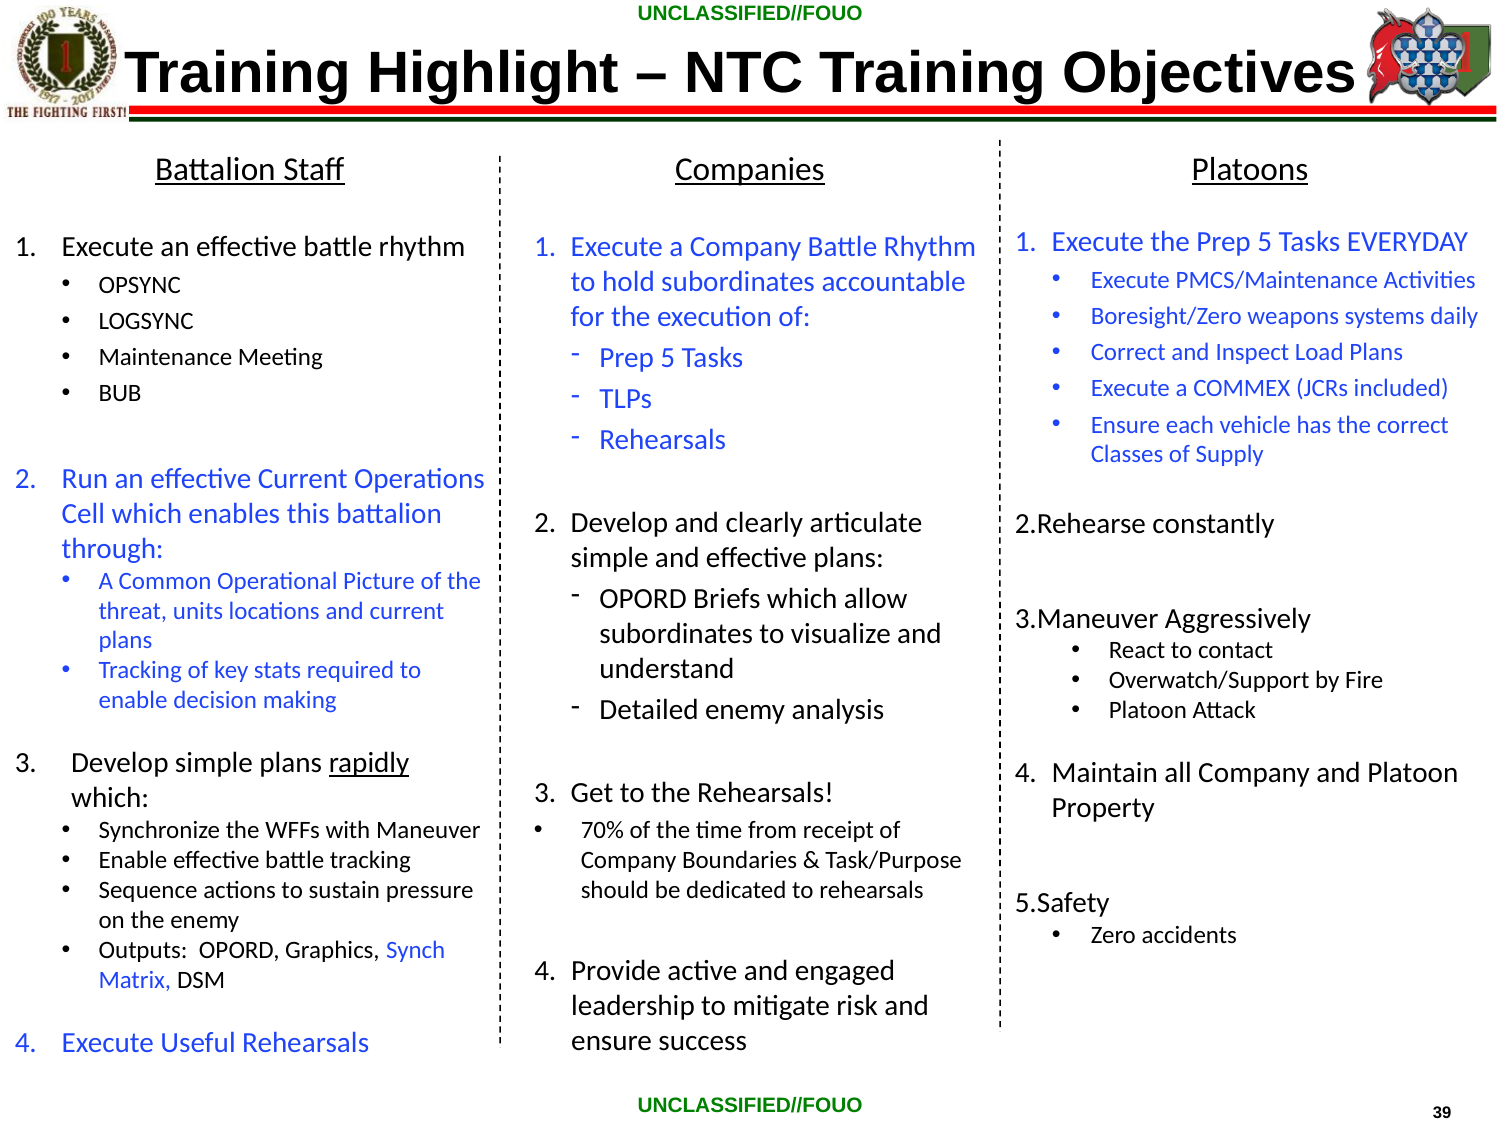

Training Highlight – NTC Training Objectives
Battalion Staff

Execute an effective battle rhythm
OPSYNC
LOGSYNC
Maintenance Meeting
BUB

Run an effective Current Operations Cell which enables this battalion through:
A Common Operational Picture of the threat, units locations and current plans
Tracking of key stats required to enable decision making

Develop simple plans rapidly which:
Synchronize the WFFs with Maneuver
Enable effective battle tracking
Sequence actions to sustain pressure on the enemy
Outputs:  OPORD, Graphics, Synch Matrix, DSM

Execute Useful Rehearsals
Companies

Execute a Company Battle Rhythm to hold subordinates accountable for the execution of:
Prep 5 Tasks
TLPs
Rehearsals

Develop and clearly articulate simple and effective plans:
OPORD Briefs which allow subordinates to visualize and understand
Detailed enemy analysis

Get to the Rehearsals!
70% of the time from receipt of Company Boundaries & Task/Purpose should be dedicated to rehearsals

Provide active and engaged leadership to mitigate risk and ensure success
Platoons

Execute the Prep 5 Tasks EVERYDAY
Execute PMCS/Maintenance Activities
Boresight/Zero weapons systems daily
Correct and Inspect Load Plans
Execute a COMMEX (JCRs included)
Ensure each vehicle has the correct Classes of Supply

Rehearse constantly

Maneuver Aggressively
React to contact
Overwatch/Support by Fire
Platoon Attack

Maintain all Company and Platoon Property

Safety
Zero accidents